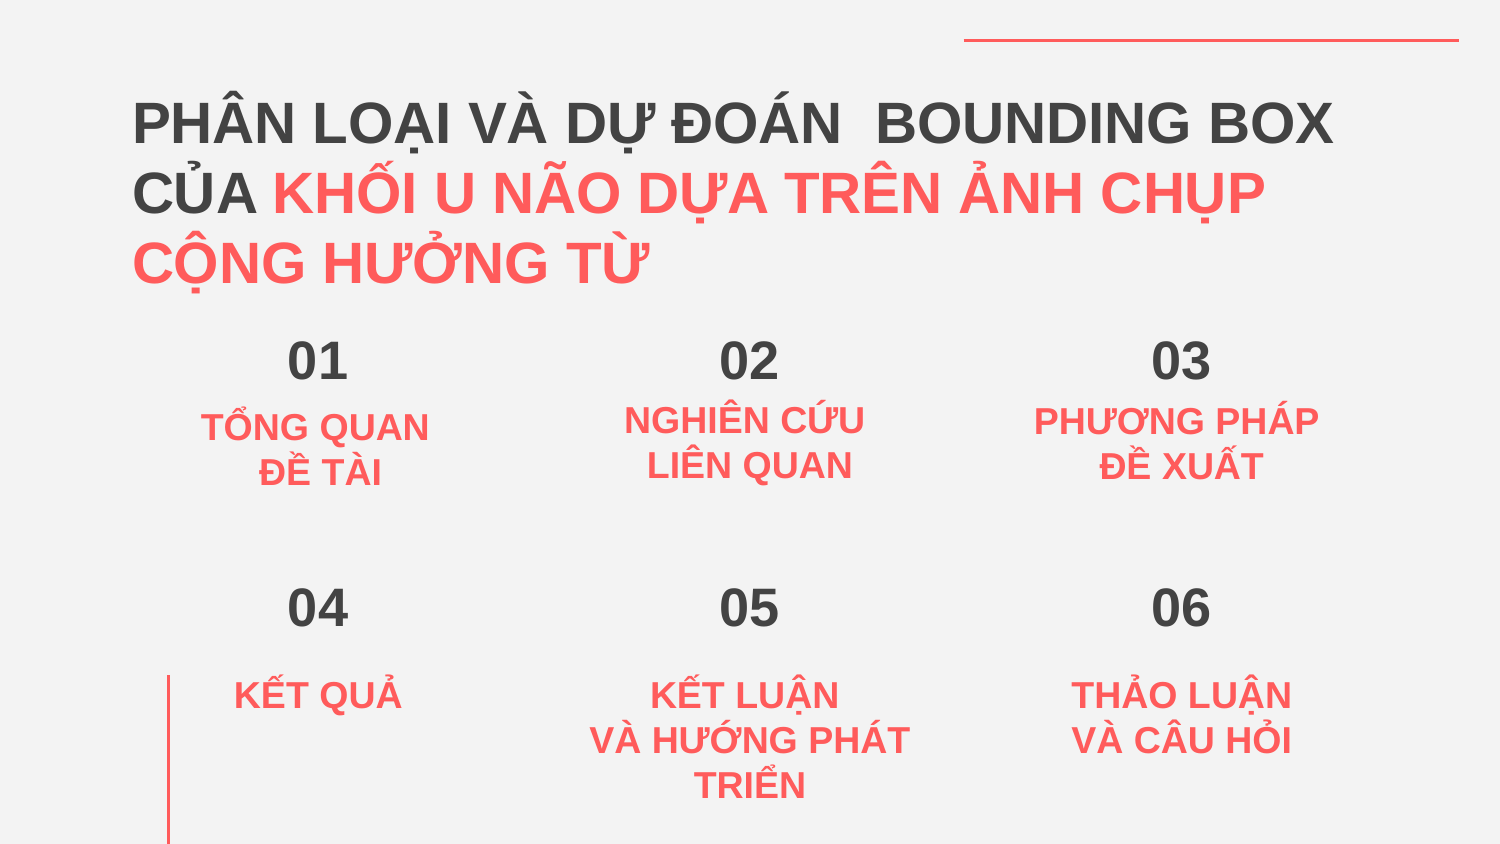

# PHÂN LOẠI VÀ DỰ ĐOÁN  BOUNDING BOX CỦA KHỐI U NÃO DỰA TRÊN ẢNH CHỤP CỘNG HƯỞNG TỪ
01
02
03
NGHIÊN CỨU
LIÊN QUAN
PHƯƠNG PHÁP
ĐỀ XUẤT
TỔNG QUAN
ĐỀ TÀI
04
05
06
KẾT QUẢ
KẾT LUẬN
VÀ HƯỚNG PHÁT TRIỂN
THẢO LUẬN
VÀ CÂU HỎI